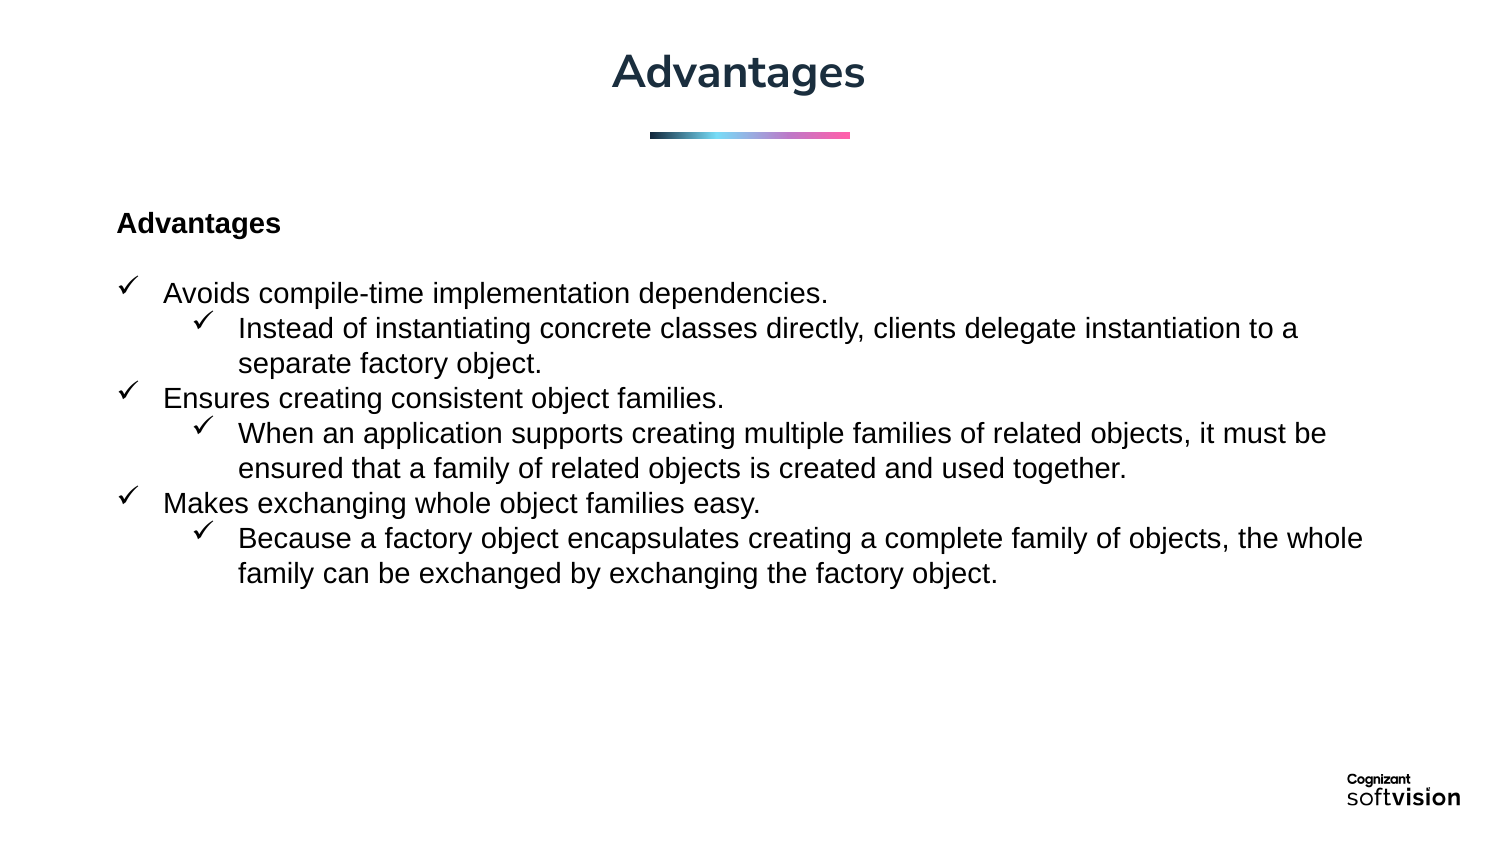

Advantages
Advantages

Avoids compile-time implementation dependencies.
Instead of instantiating concrete classes directly, clients delegate instantiation to a separate factory object.
Ensures creating consistent object families.
When an application supports creating multiple families of related objects, it must be ensured that a family of related objects is created and used together.
Makes exchanging whole object families easy.
Because a factory object encapsulates creating a complete family of objects, the whole family can be exchanged by exchanging the factory object.